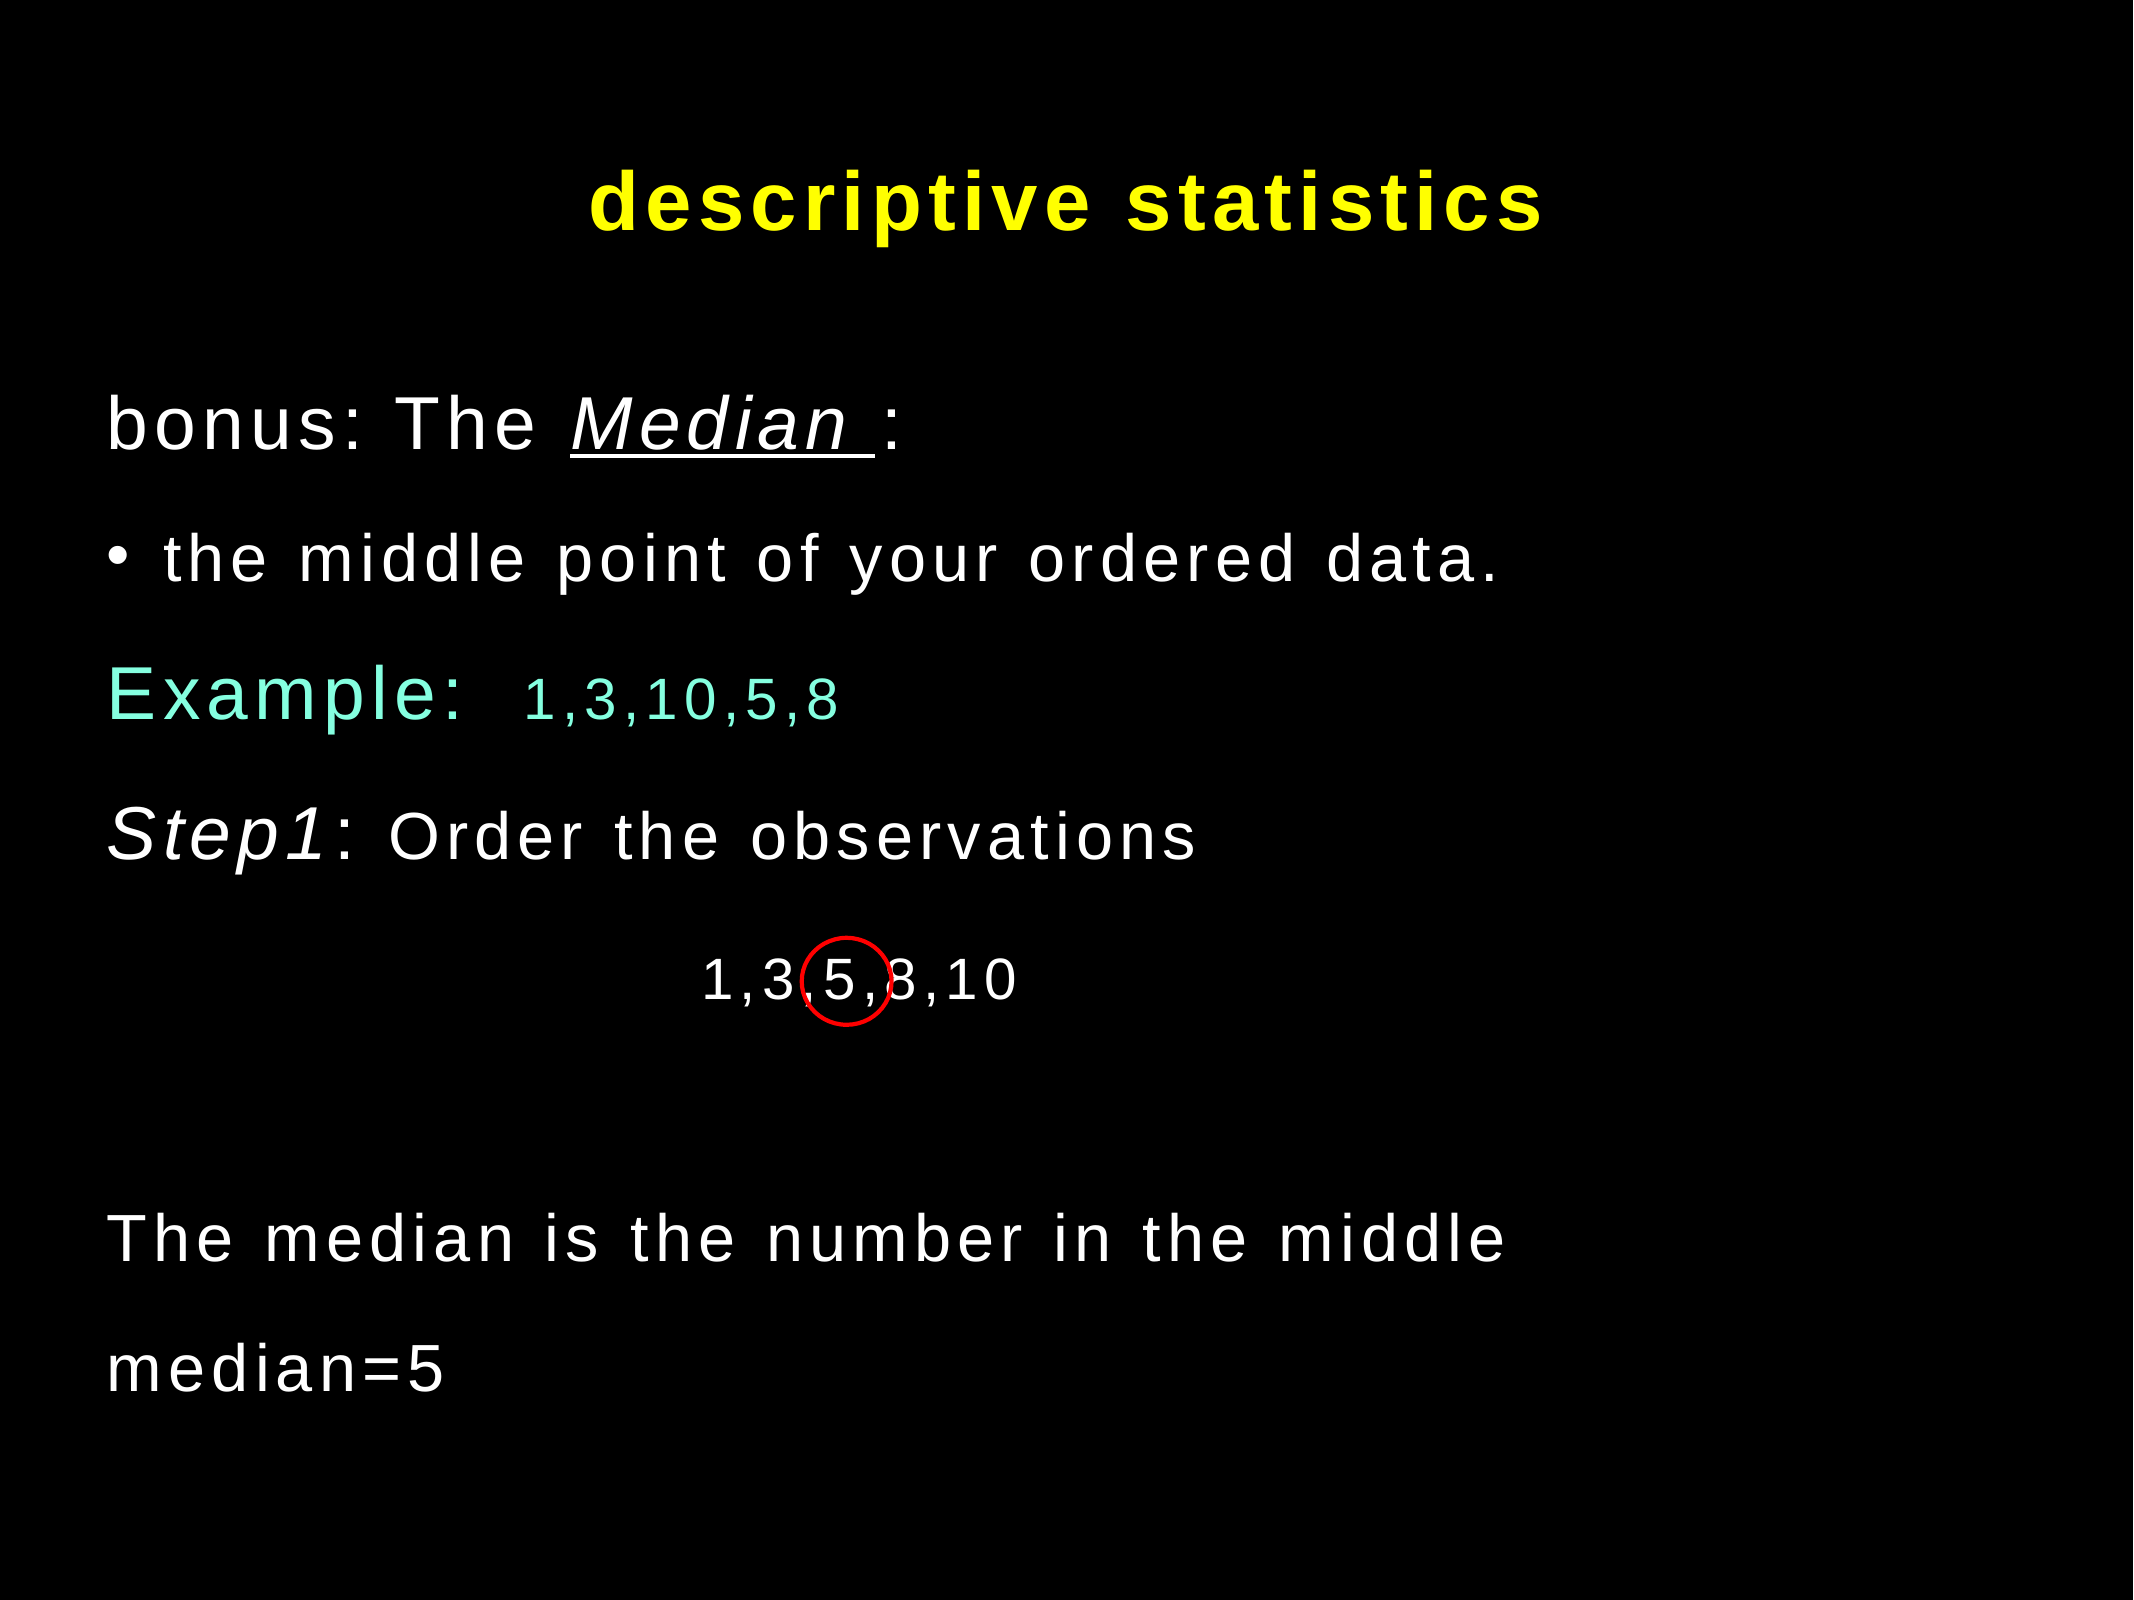

# descriptive statistics
bonus: The Median :
the middle point of your ordered data.
Example:  1,3,10,5,8
Step1: Order the observations
                      1,3,5,8,10

The median is the number in the middle
median=5